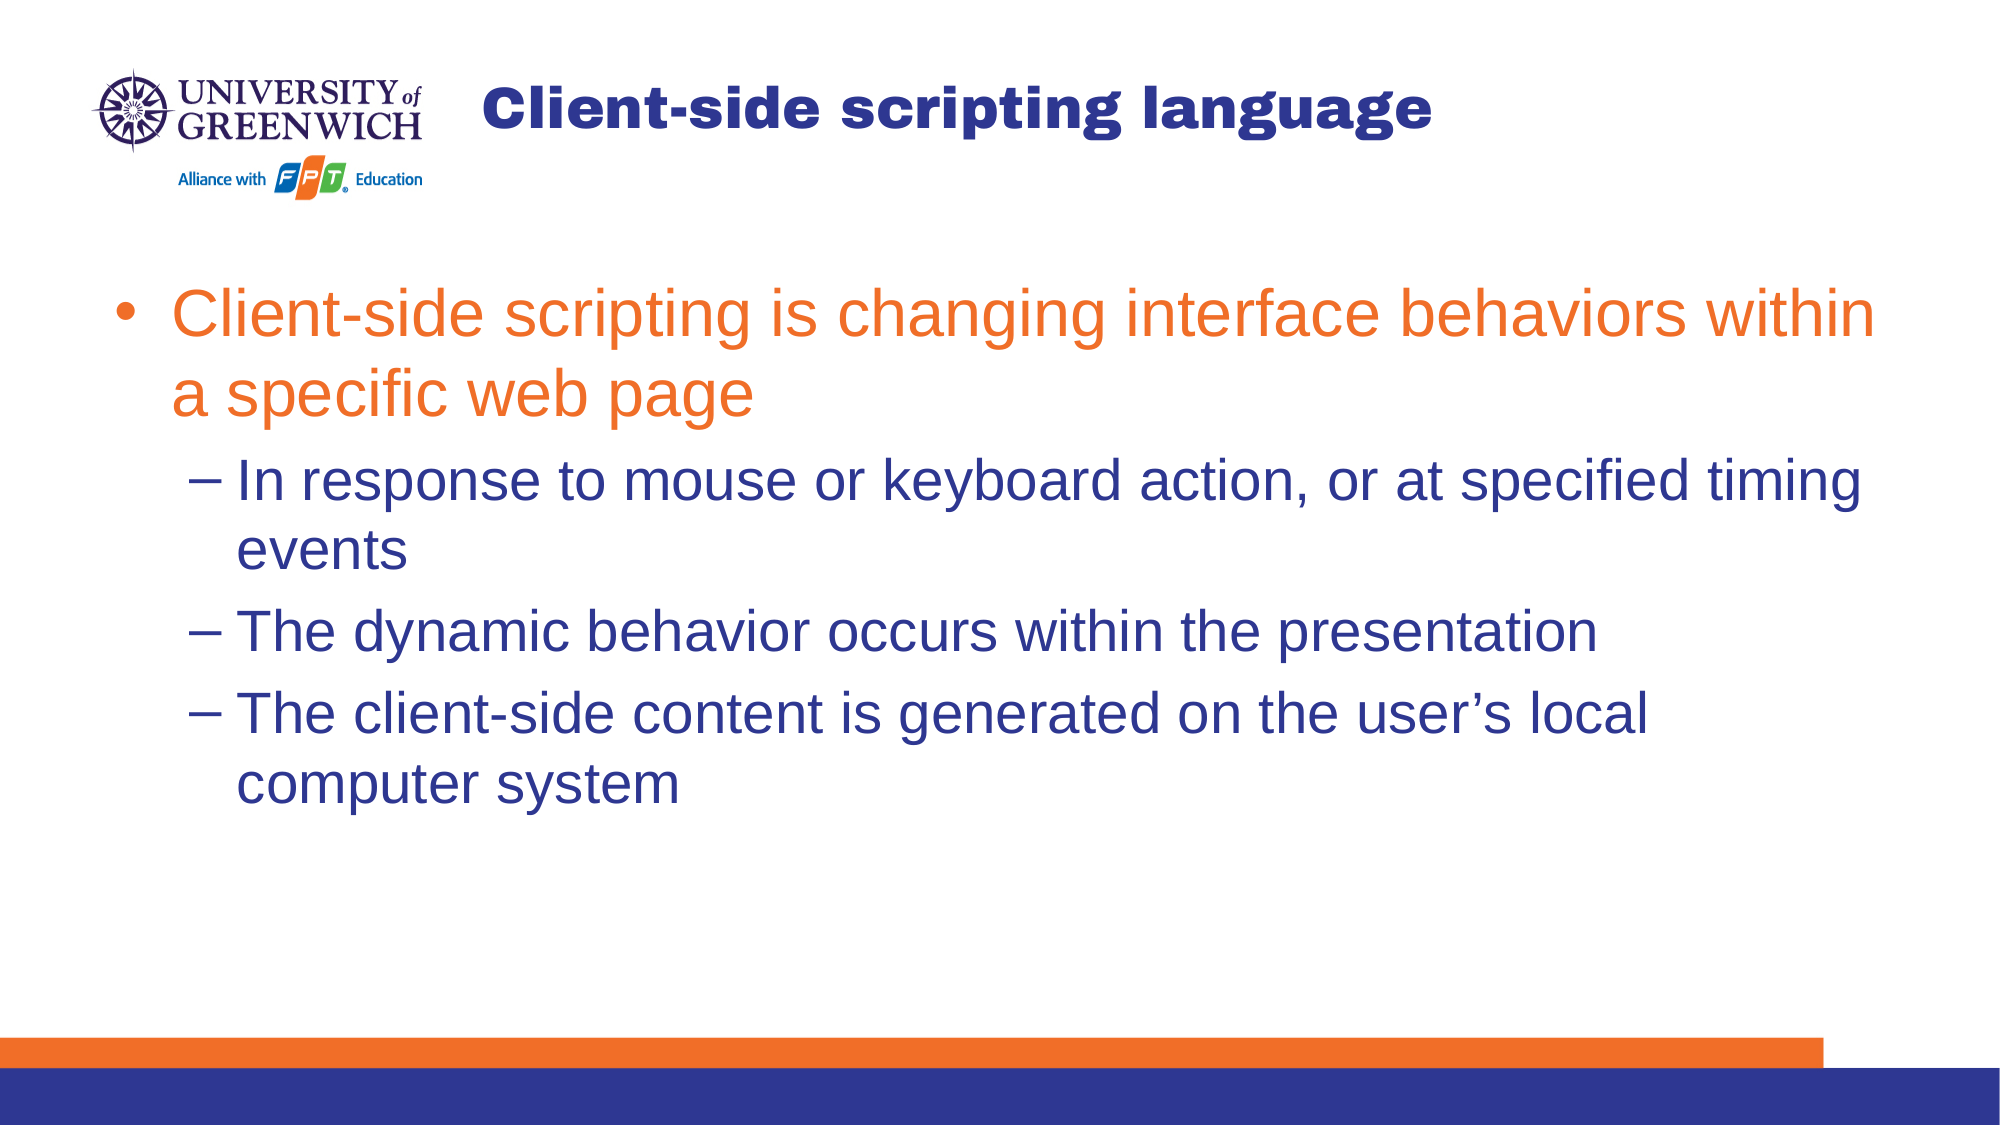

# Client-side scripting language
Client-side scripting is changing interface behaviors within a specific web page
In response to mouse or keyboard action, or at specified timing events
The dynamic behavior occurs within the presentation
The client-side content is generated on the user’s local computer system